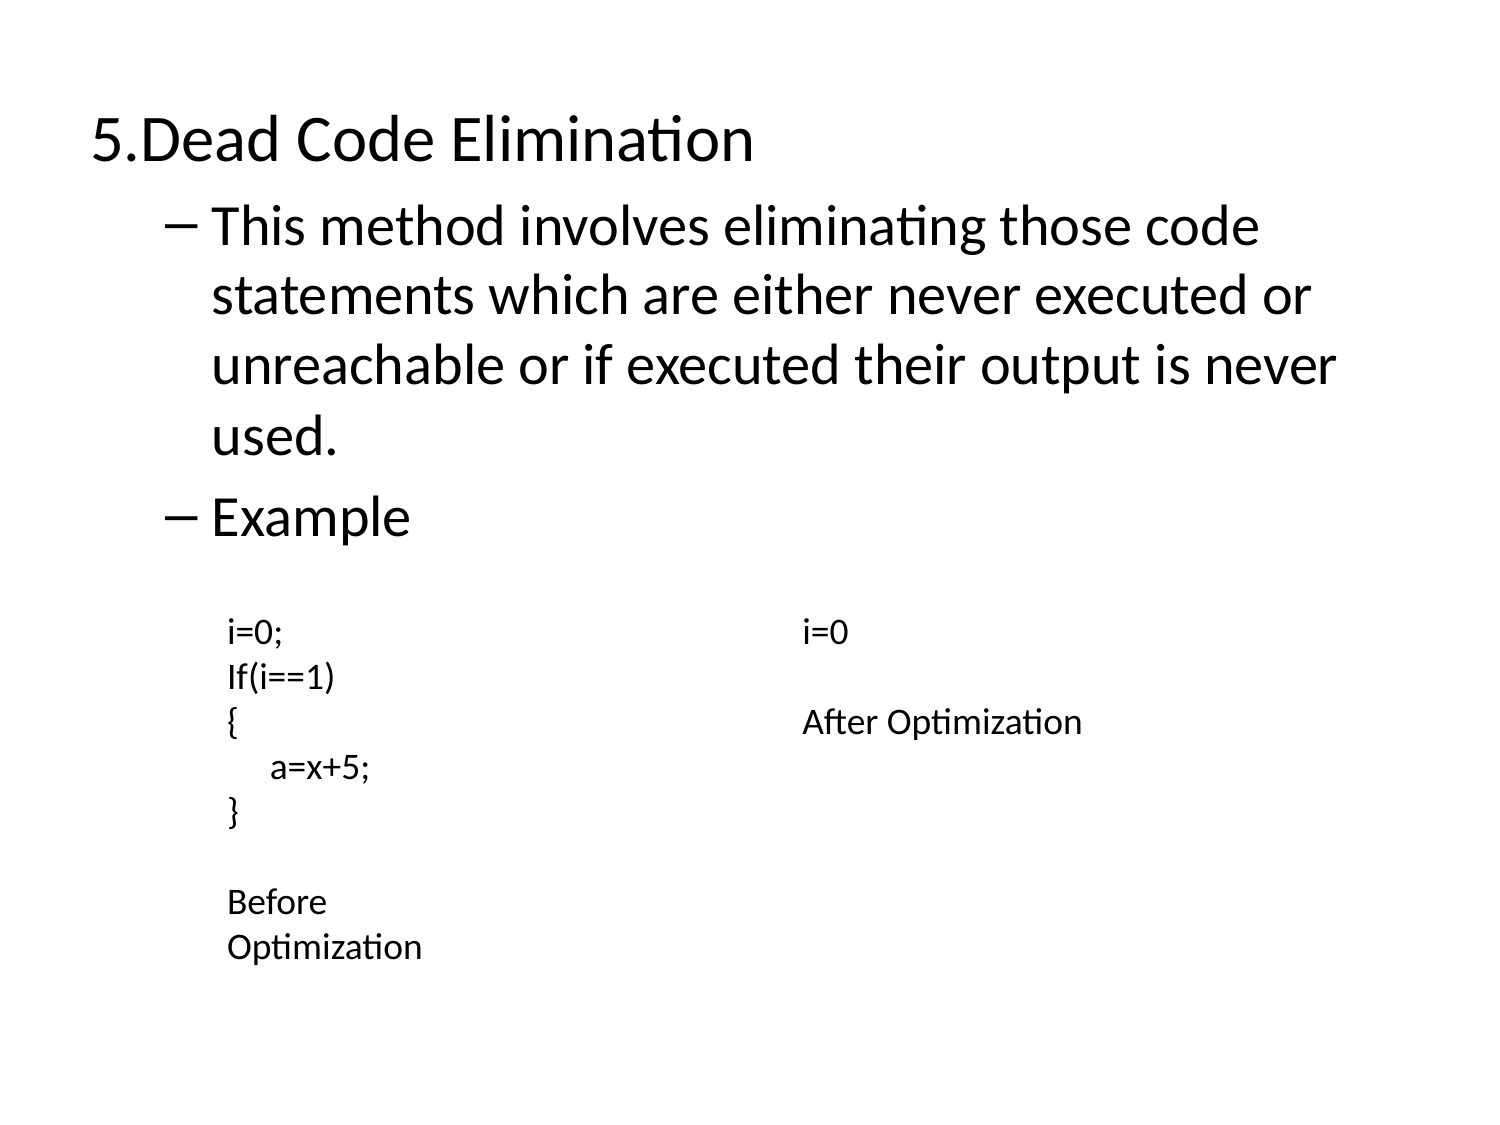

5.Dead Code Elimination
This method involves eliminating those code statements which are either never executed or unreachable or if executed their output is never used.
Example

i=0;
If(i==1)
{
     a=x+5;
}

Before Optimization

i=0

After Optimization